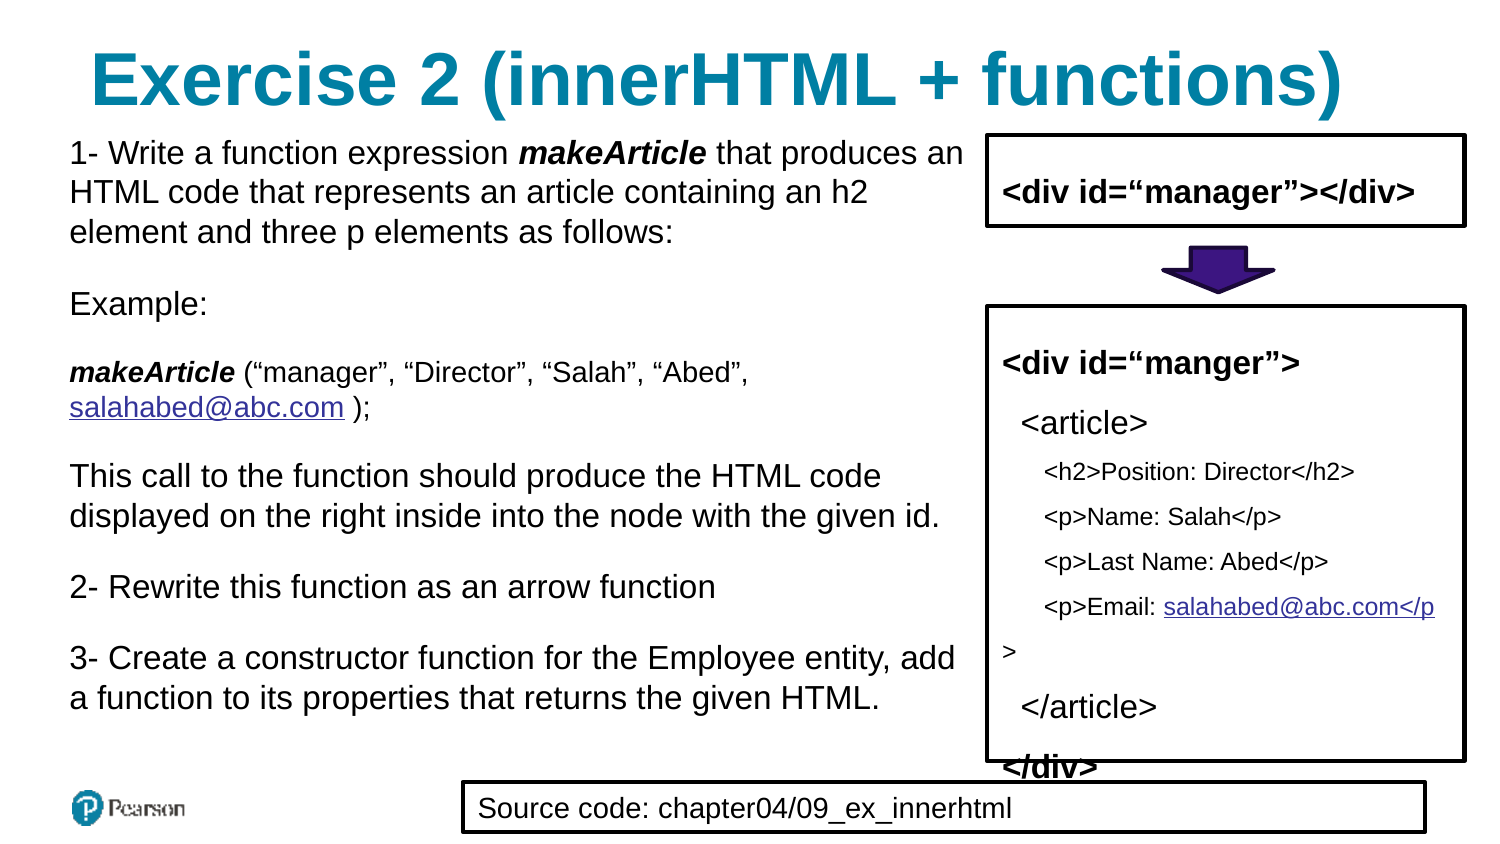

# Exercise 2 (innerHTML + functions)
1- Write a function expression makeArticle that produces an HTML code that represents an article containing an h2 element and three p elements as follows:
Example:
makeArticle (“manager”, “Director”, “Salah”, “Abed”, salahabed@abc.com );
This call to the function should produce the HTML code displayed on the right inside into the node with the given id.
2- Rewrite this function as an arrow function
3- Create a constructor function for the Employee entity, add a function to its properties that returns the given HTML.
<div id=“manager”></div>

<div id=“manger”>
  <article>
      <h2>Position: Director</h2>
      <p>Name: Salah</p>
      <p>Last Name: Abed</p>
      <p>Email: salahabed@abc.com</p>
  </article>
</div>
Source code: chapter04/09_ex_innerhtml